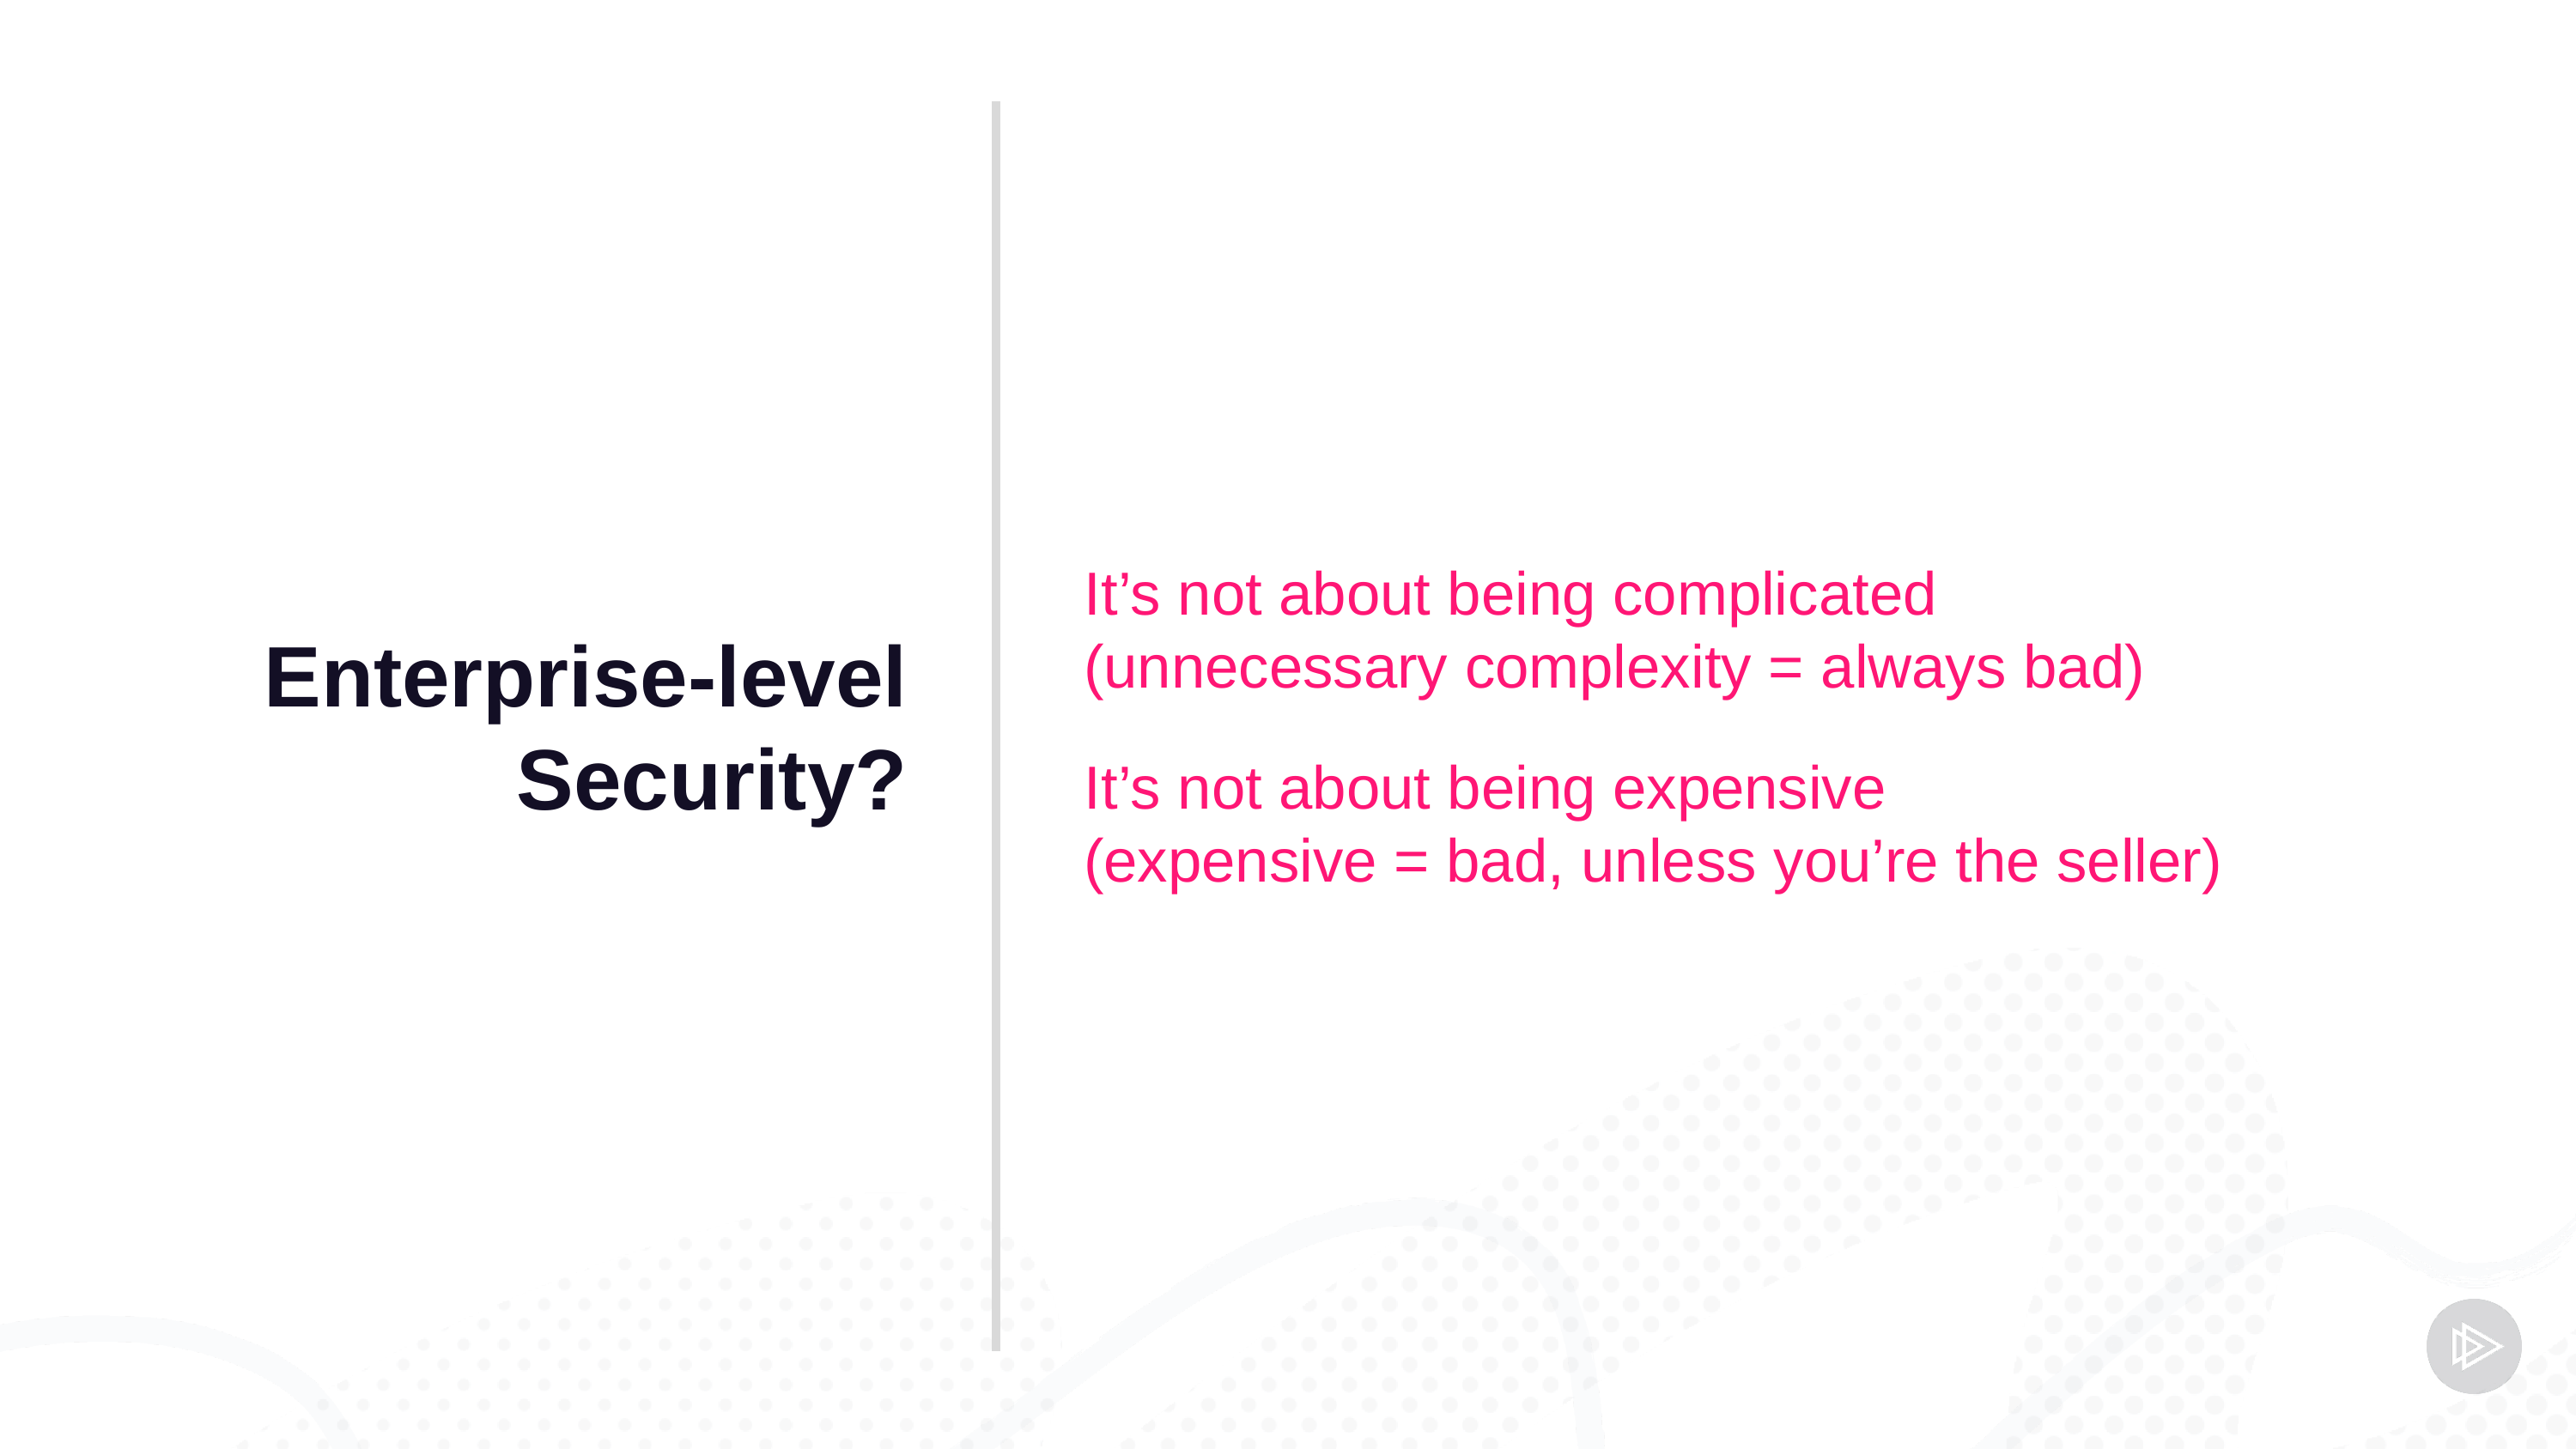

Enterprise-level Security?
It’s not about being complicated
(unnecessary complexity = always bad)
It’s not about being expensive
(expensive = bad, unless you’re the seller)